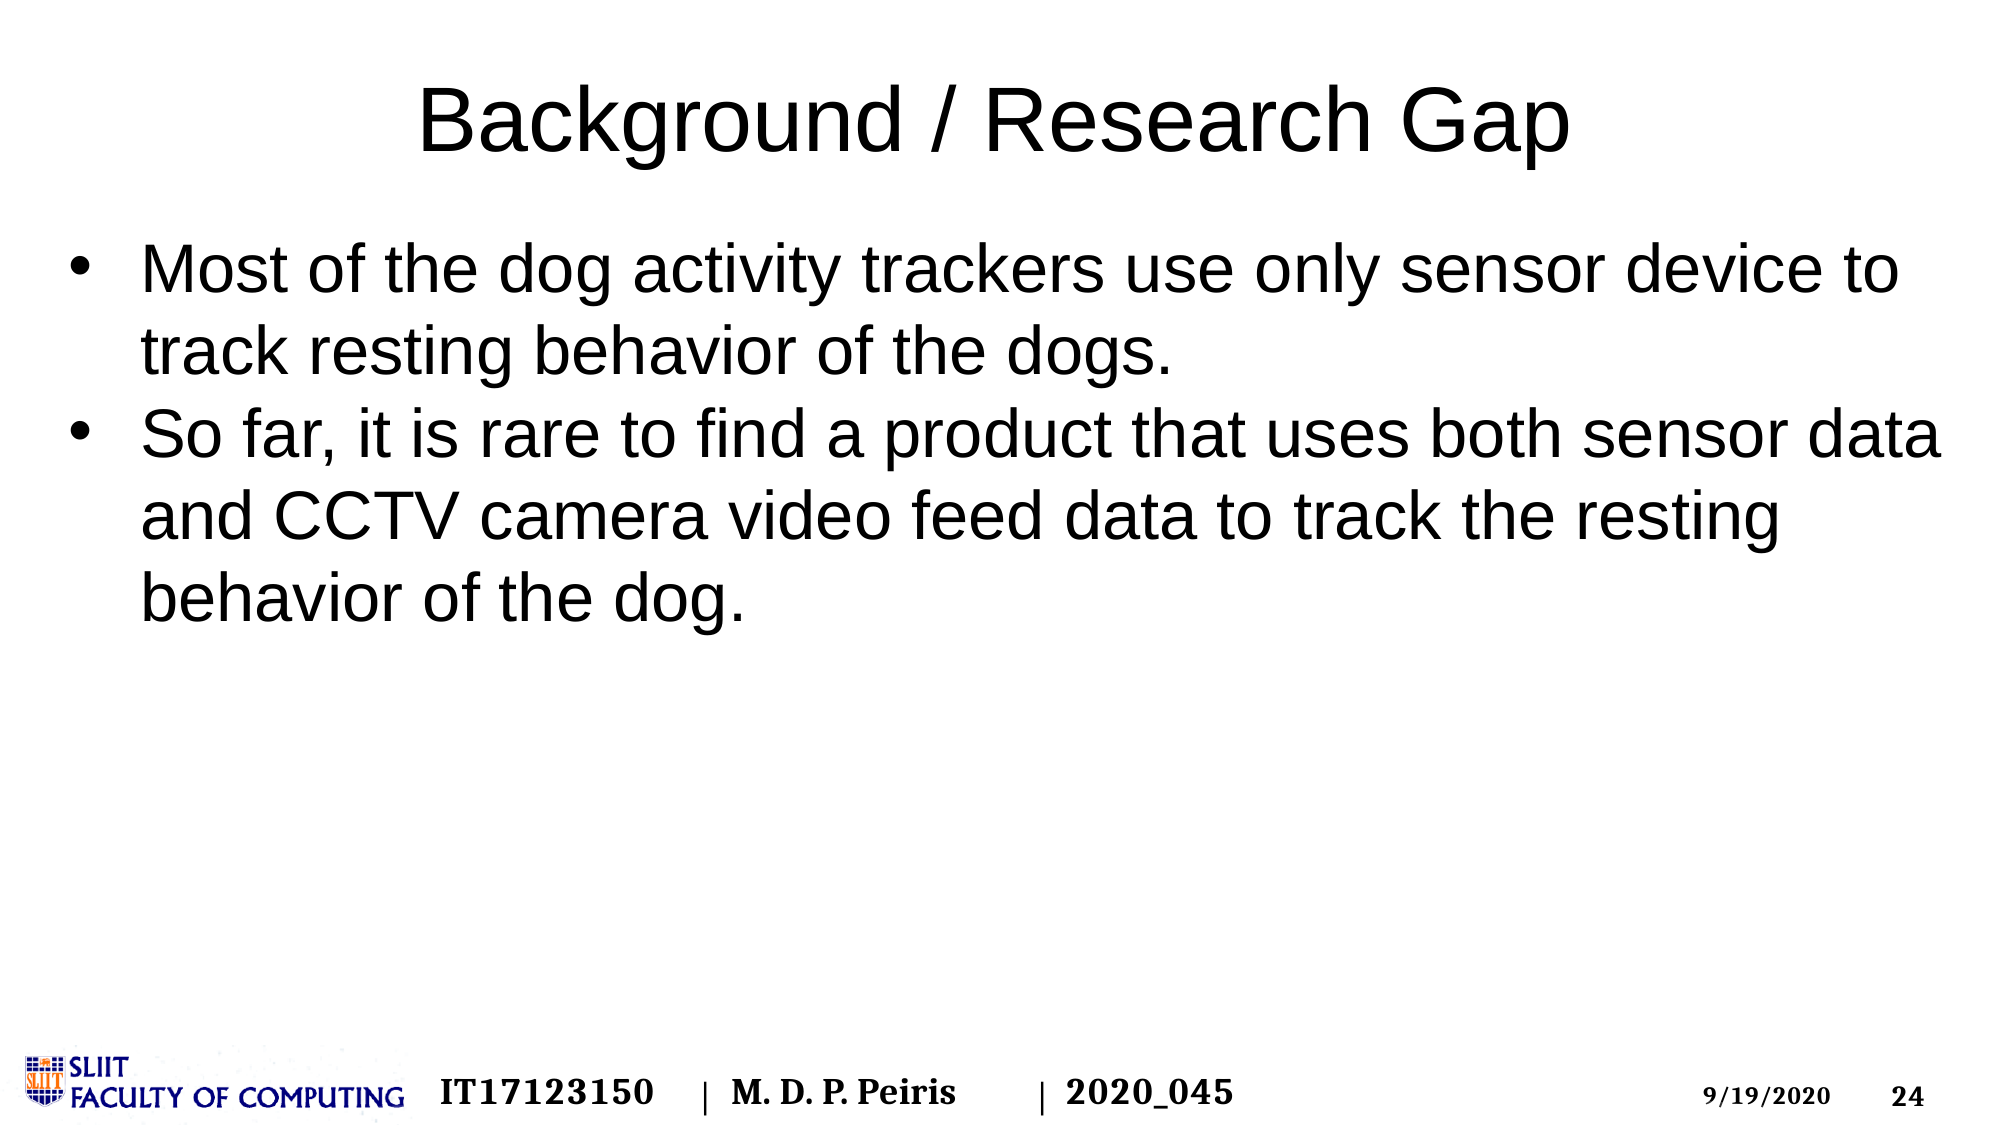

# Background / Research Gap
Most of the dog activity trackers use only sensor device to track resting behavior of the dogs.
So far, it is rare to find a product that uses both sensor data and CCTV camera video feed data to track the resting behavior of the dog.

IT17123150
M. D. P. Peiris
2020_045